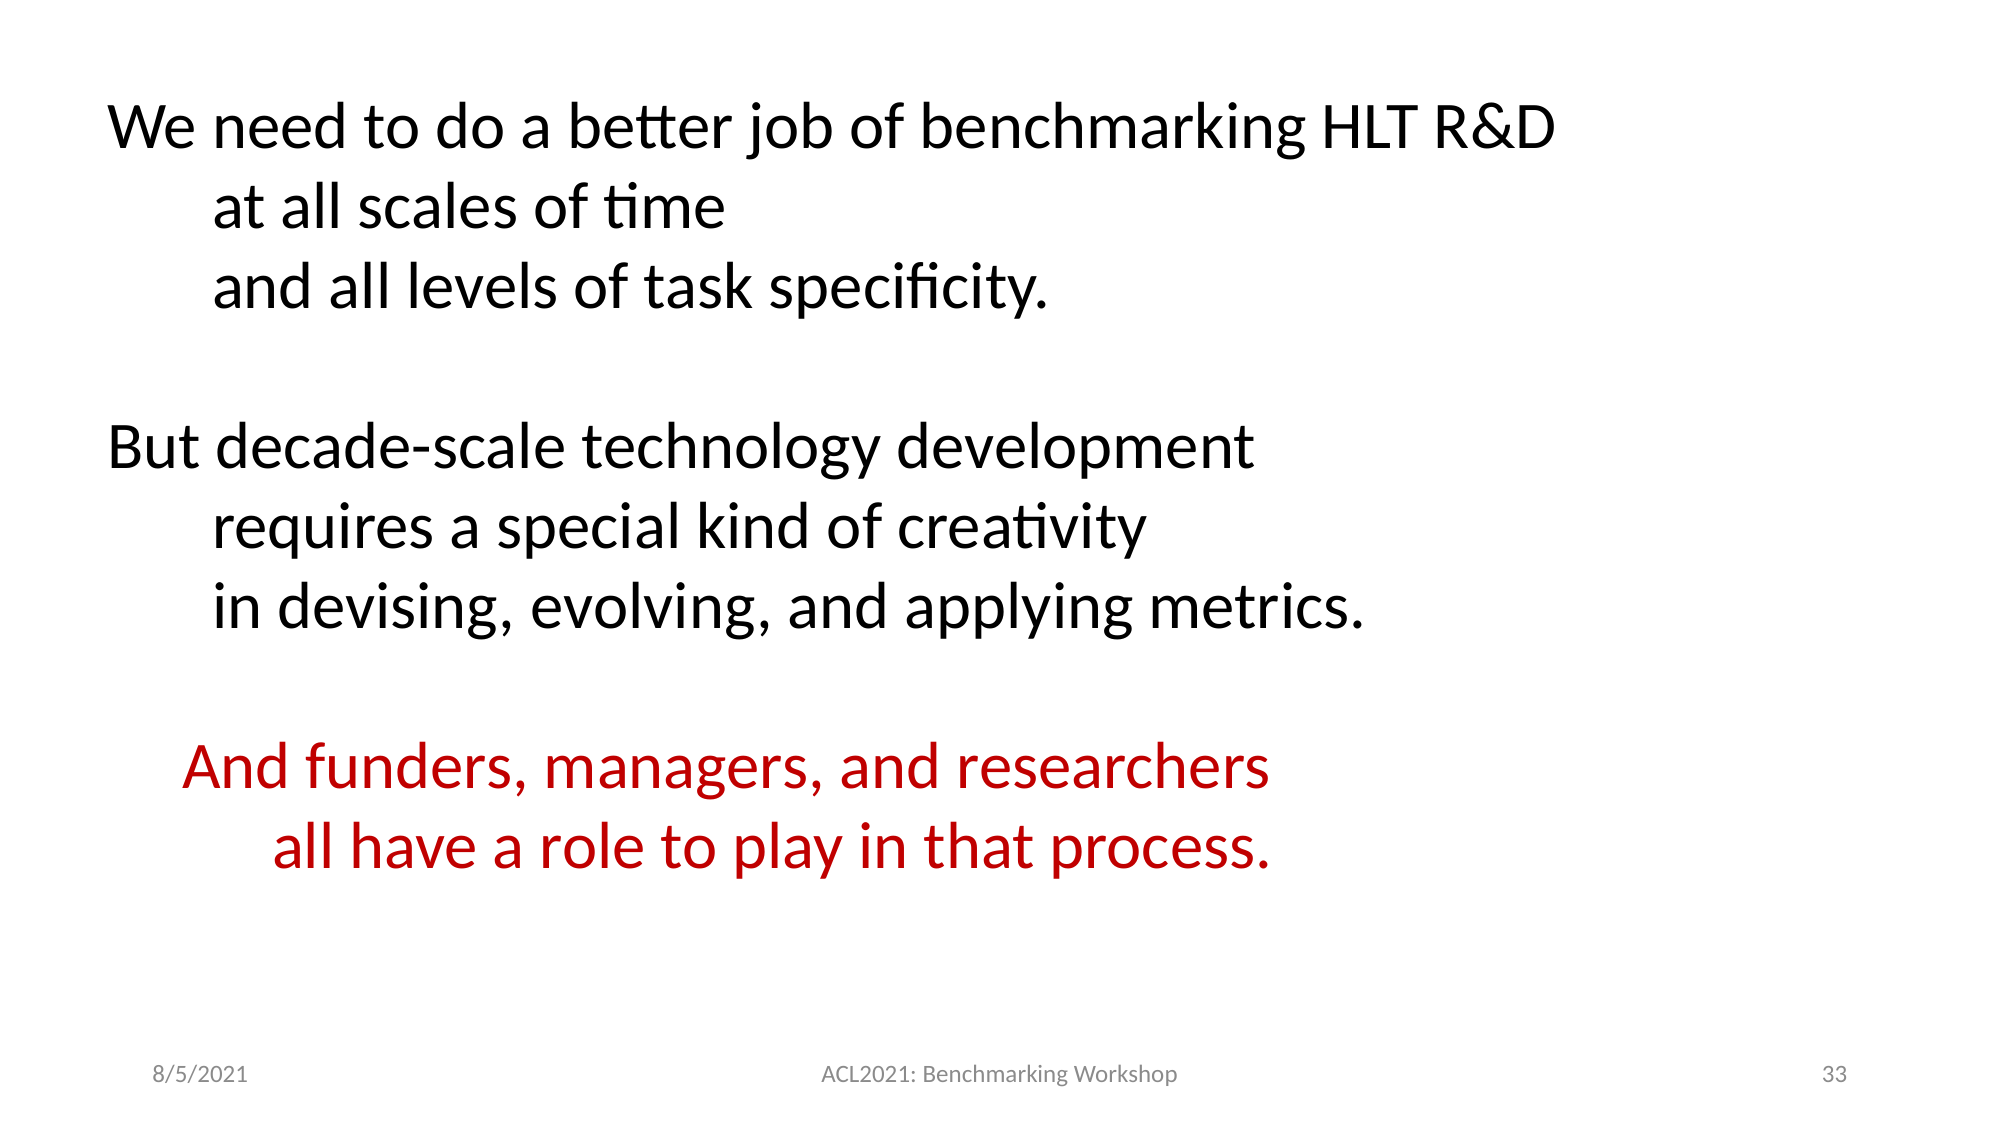

We need to do a better job of benchmarking HLT R&D
       at all scales of time
       and all levels of task specificity.

But decade-scale technology development
       requires a special kind of creativity
       in devising, evolving, and applying metrics.

And funders, managers, and researchers
      all have a role to play in that process.
8/5/2021
ACL2021: Benchmarking Workshop
33